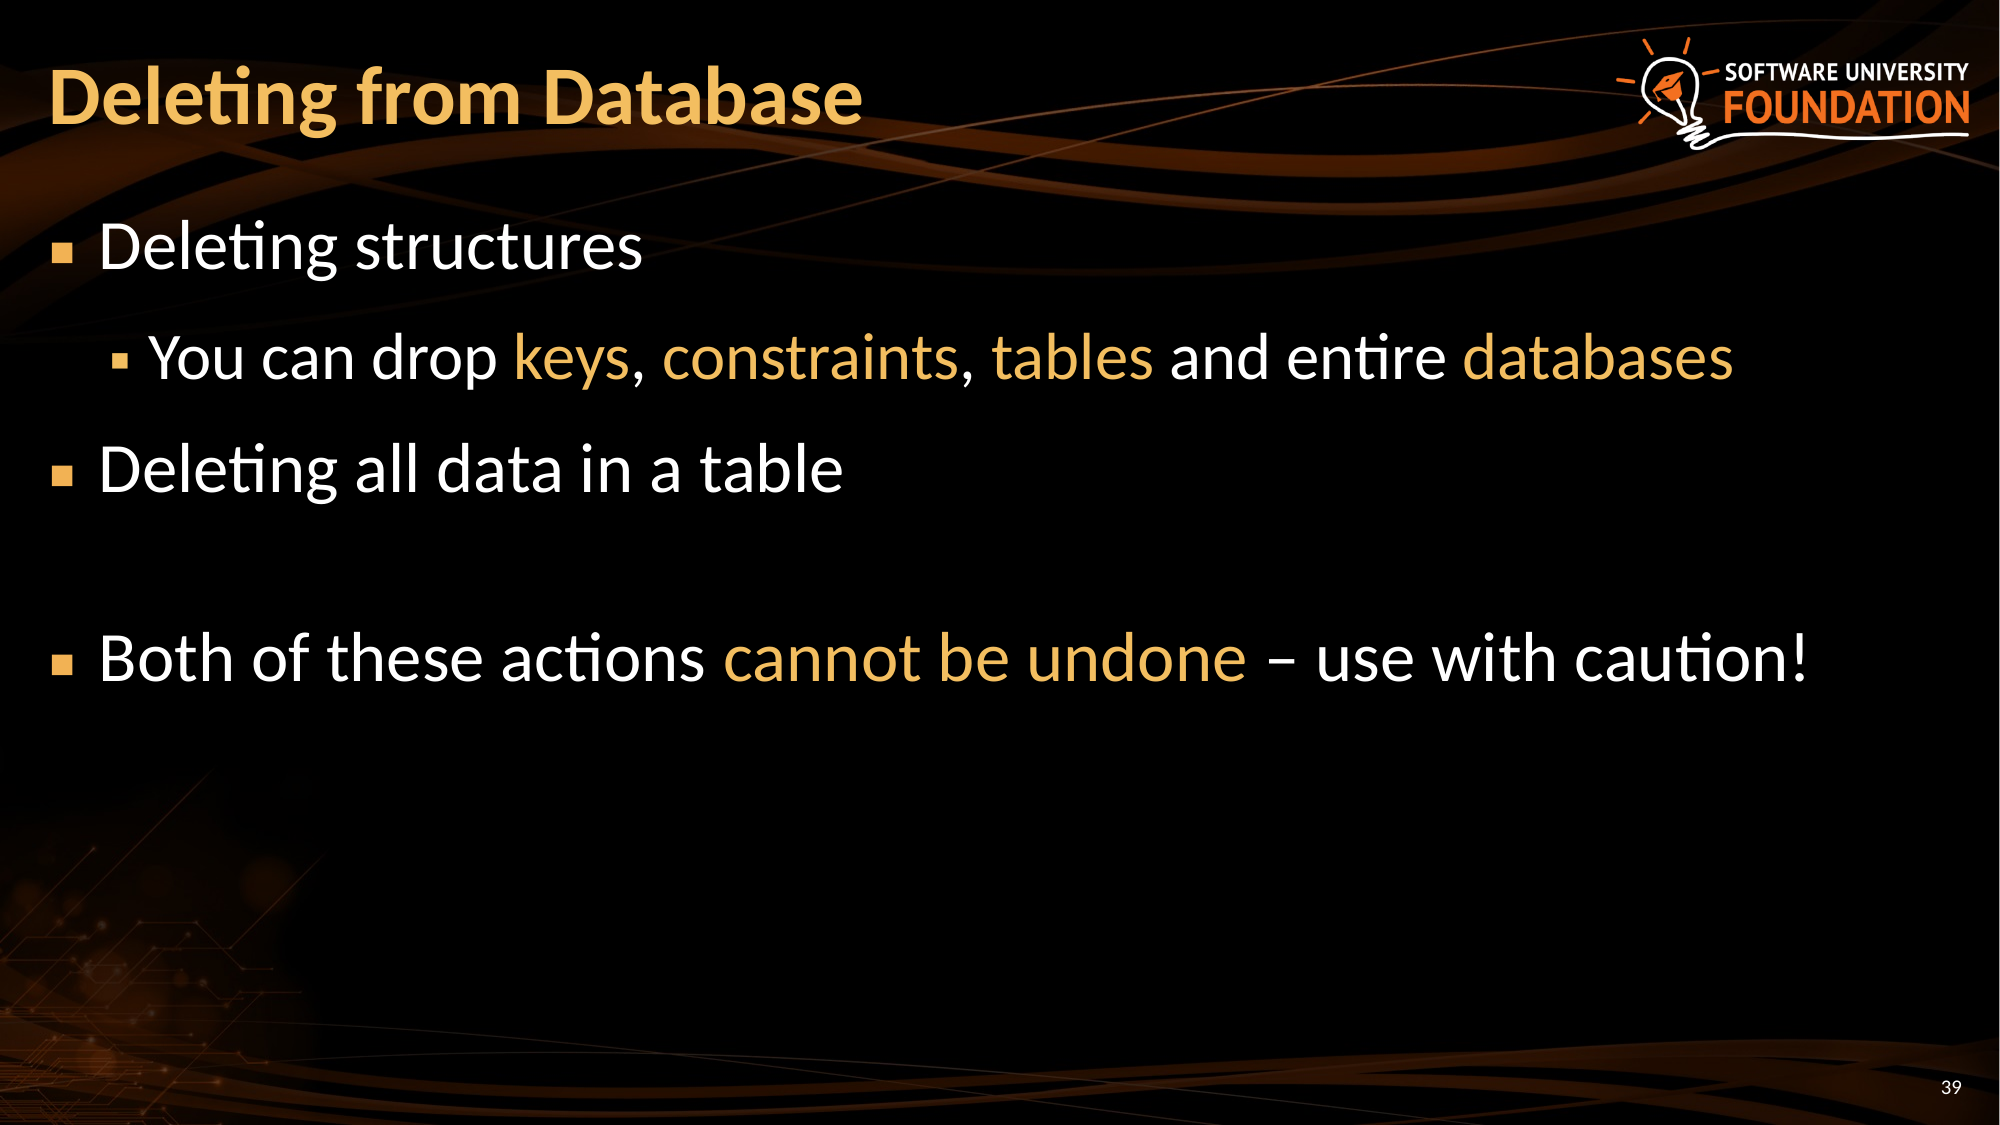

# Deleting from Database
Deleting structures
You can drop keys, constraints, tables and entire databases
Deleting all data in a table
Both of these actions cannot be undone – use with caution!
39